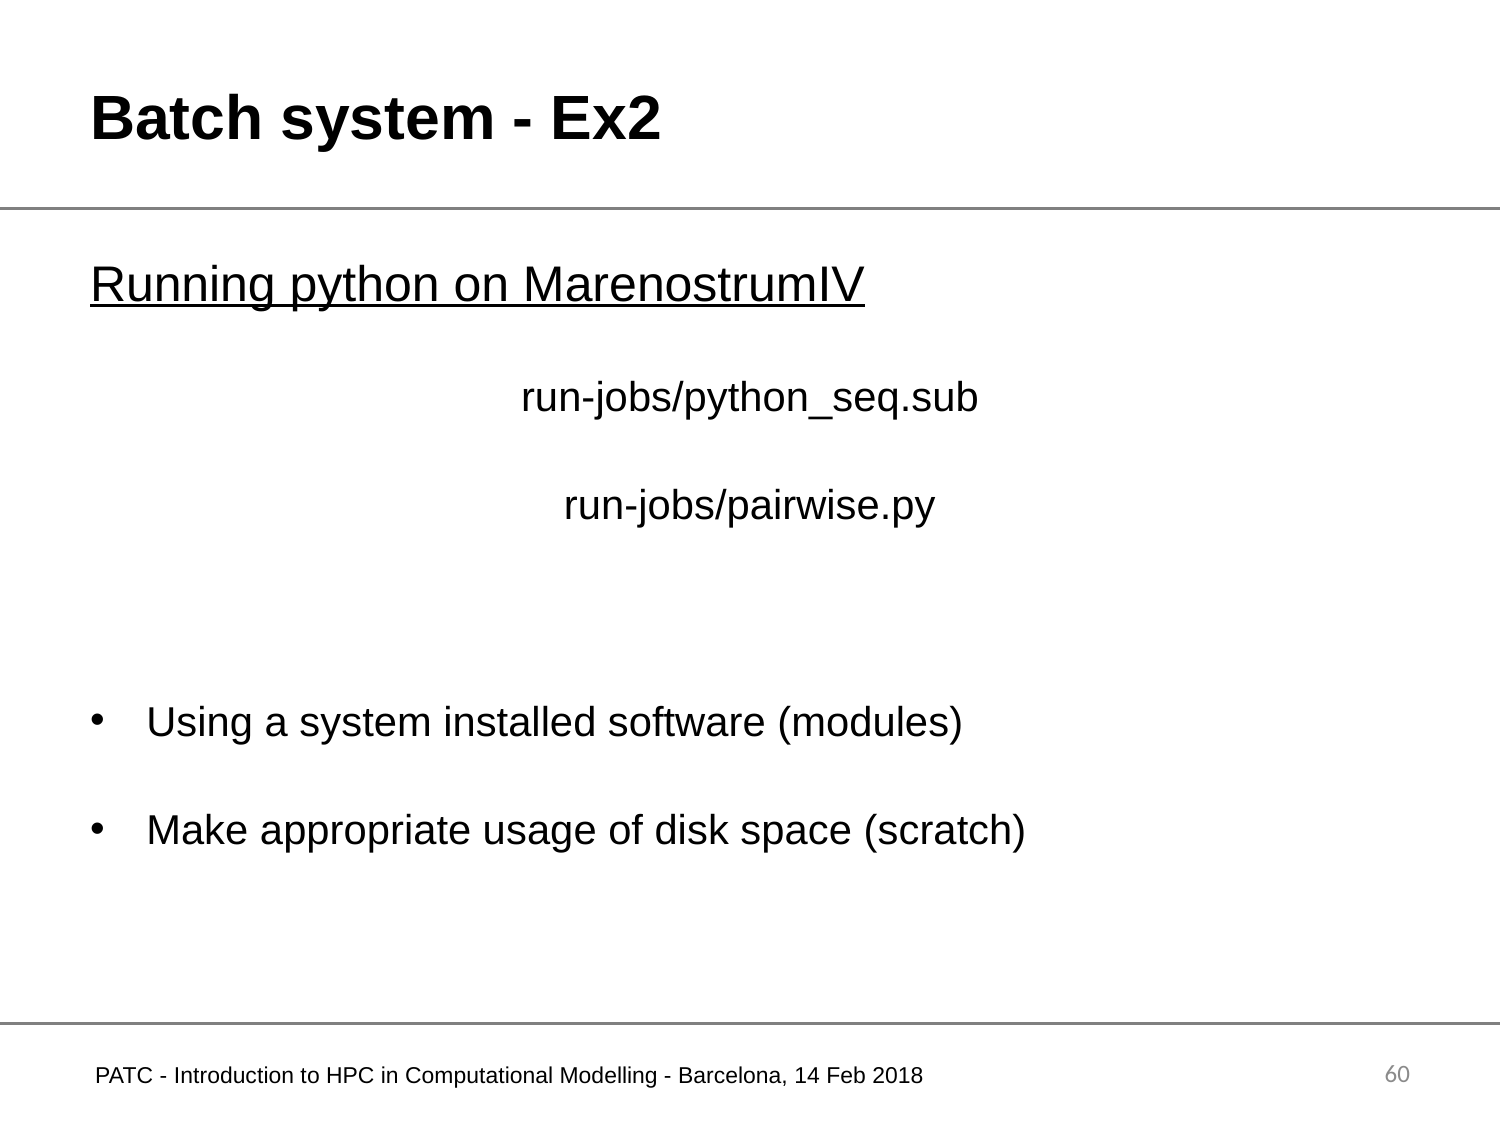

# Batch system - Ex2
Running python on MarenostrumIV
run-jobs/python_seq.sub
run-jobs/pairwise.py

Using a system installed software (modules)
Make appropriate usage of disk space (scratch)

60